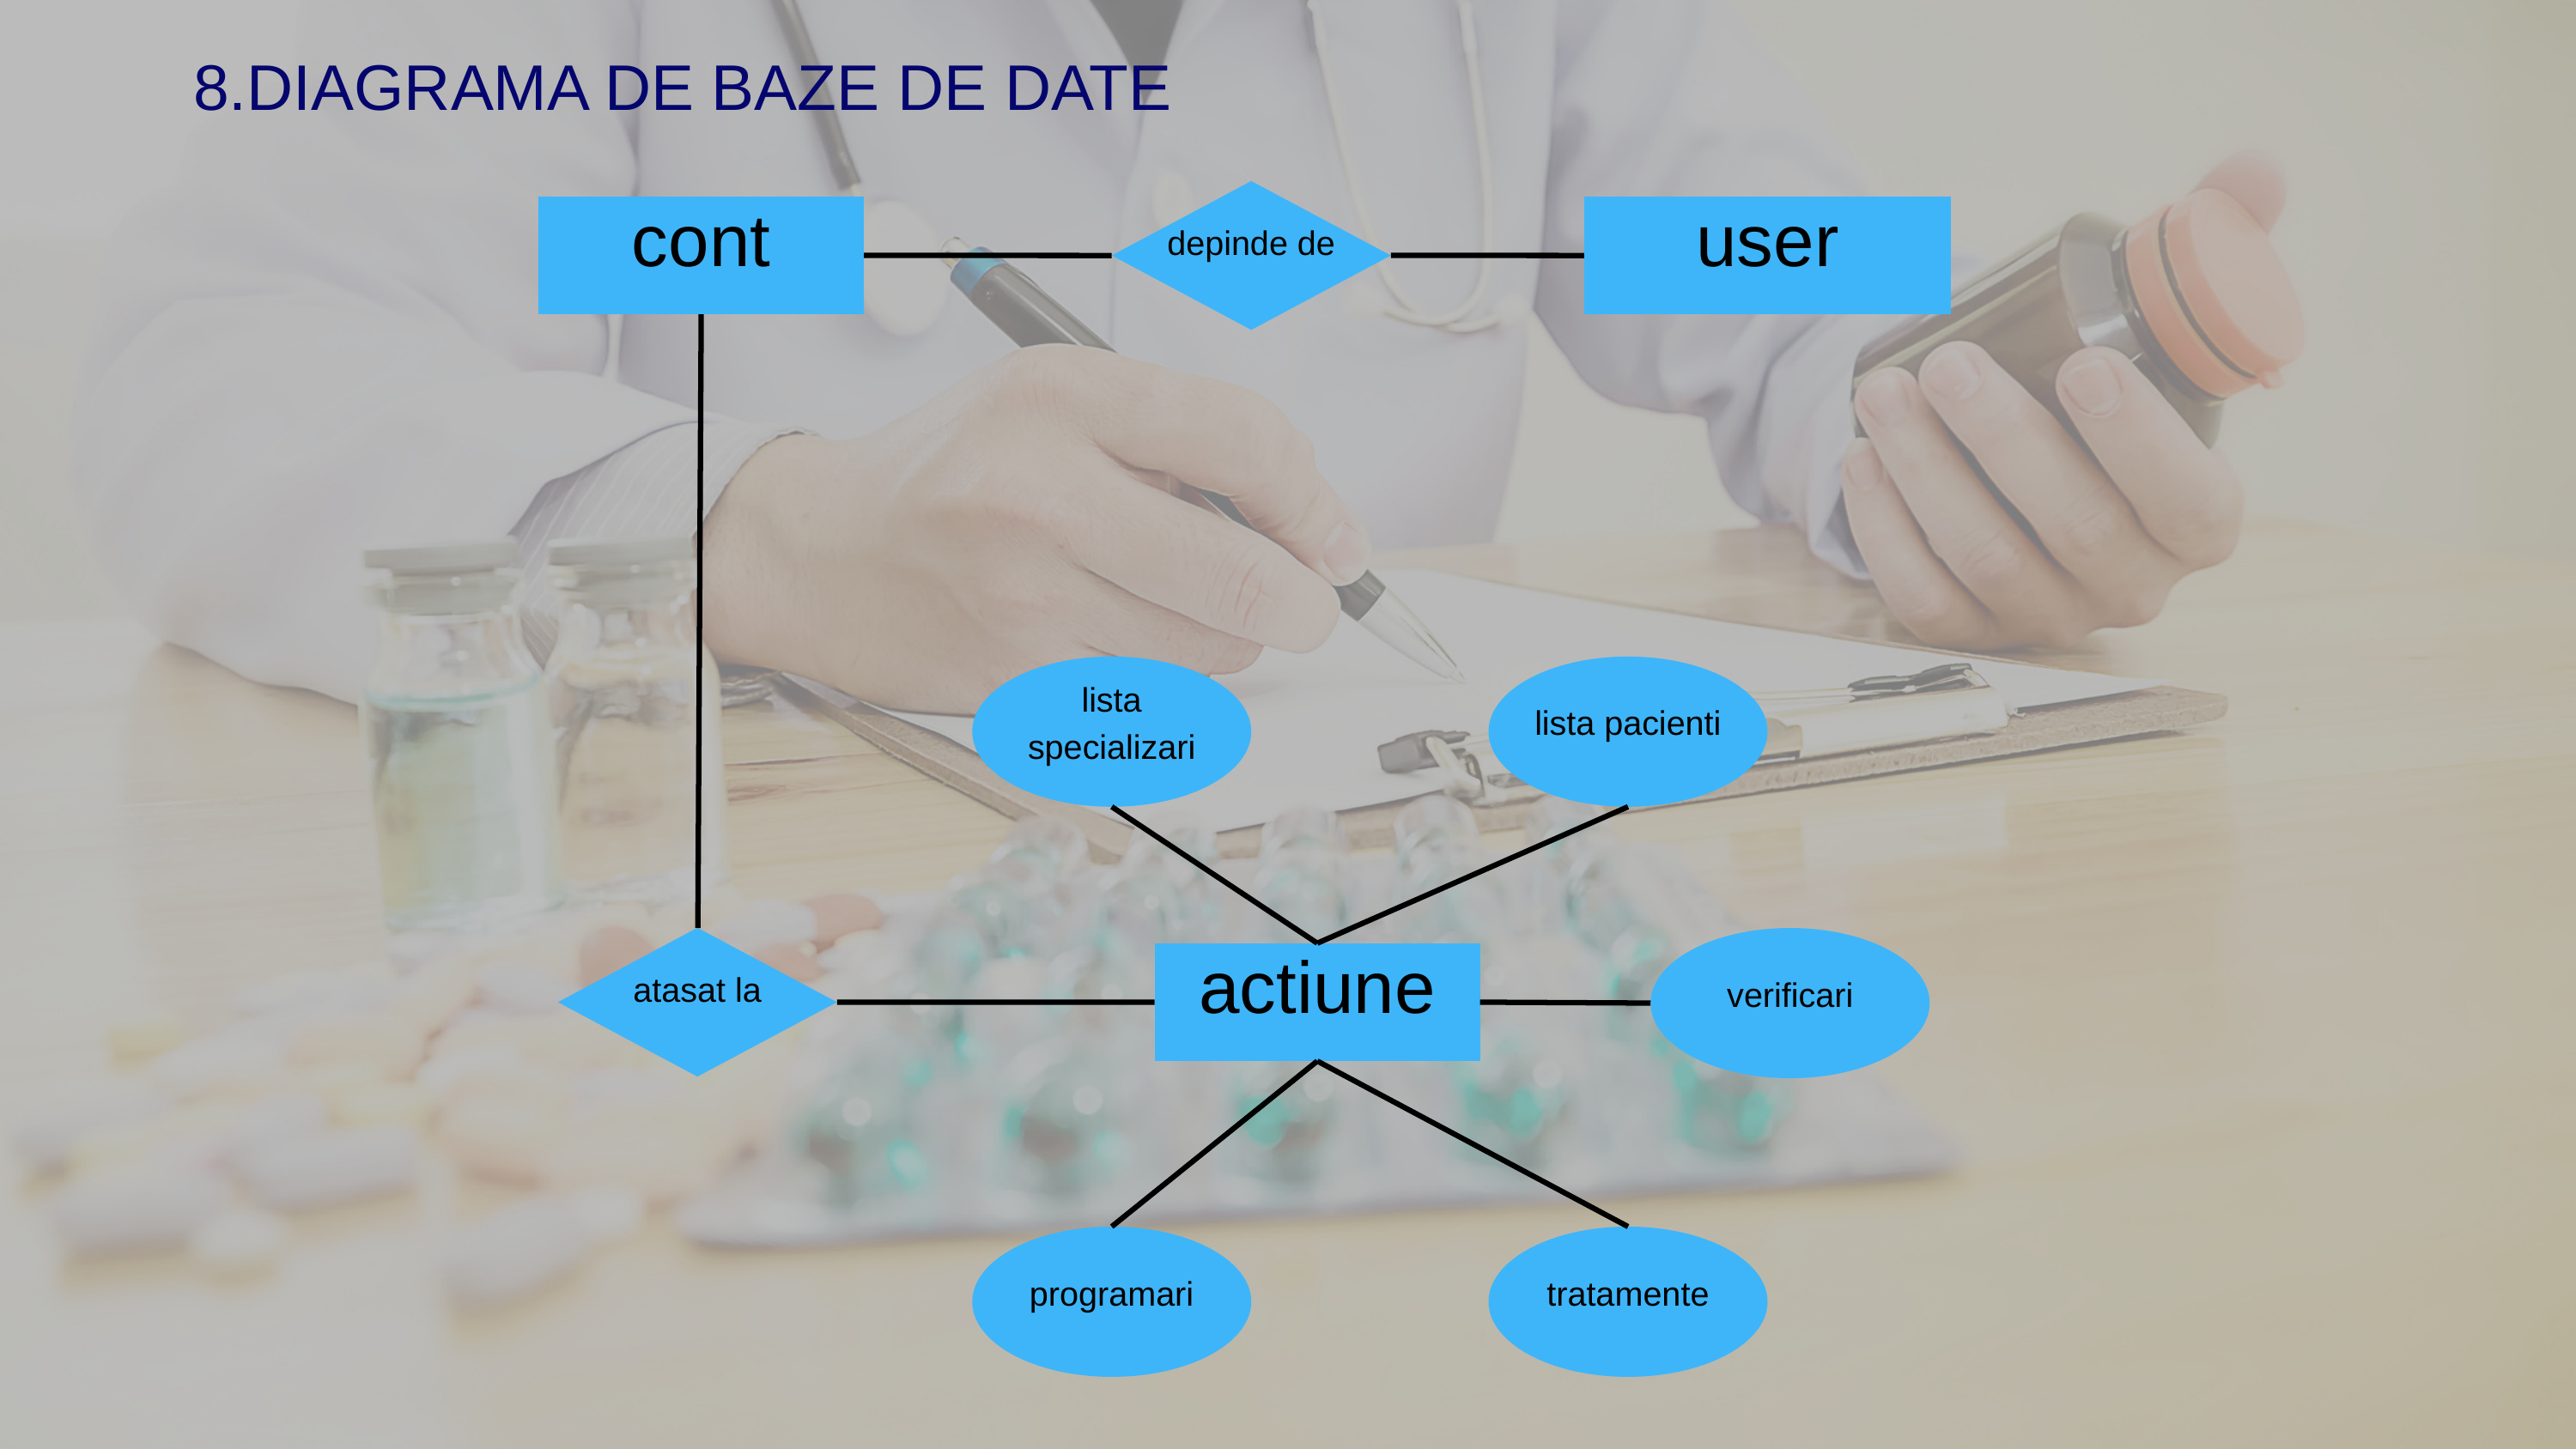

8.DIAGRAMA DE BAZE DE DATE

depinde de

cont

user

lista specializari

lista pacienti

atasat la

verificari

actiune

programari

tratamente